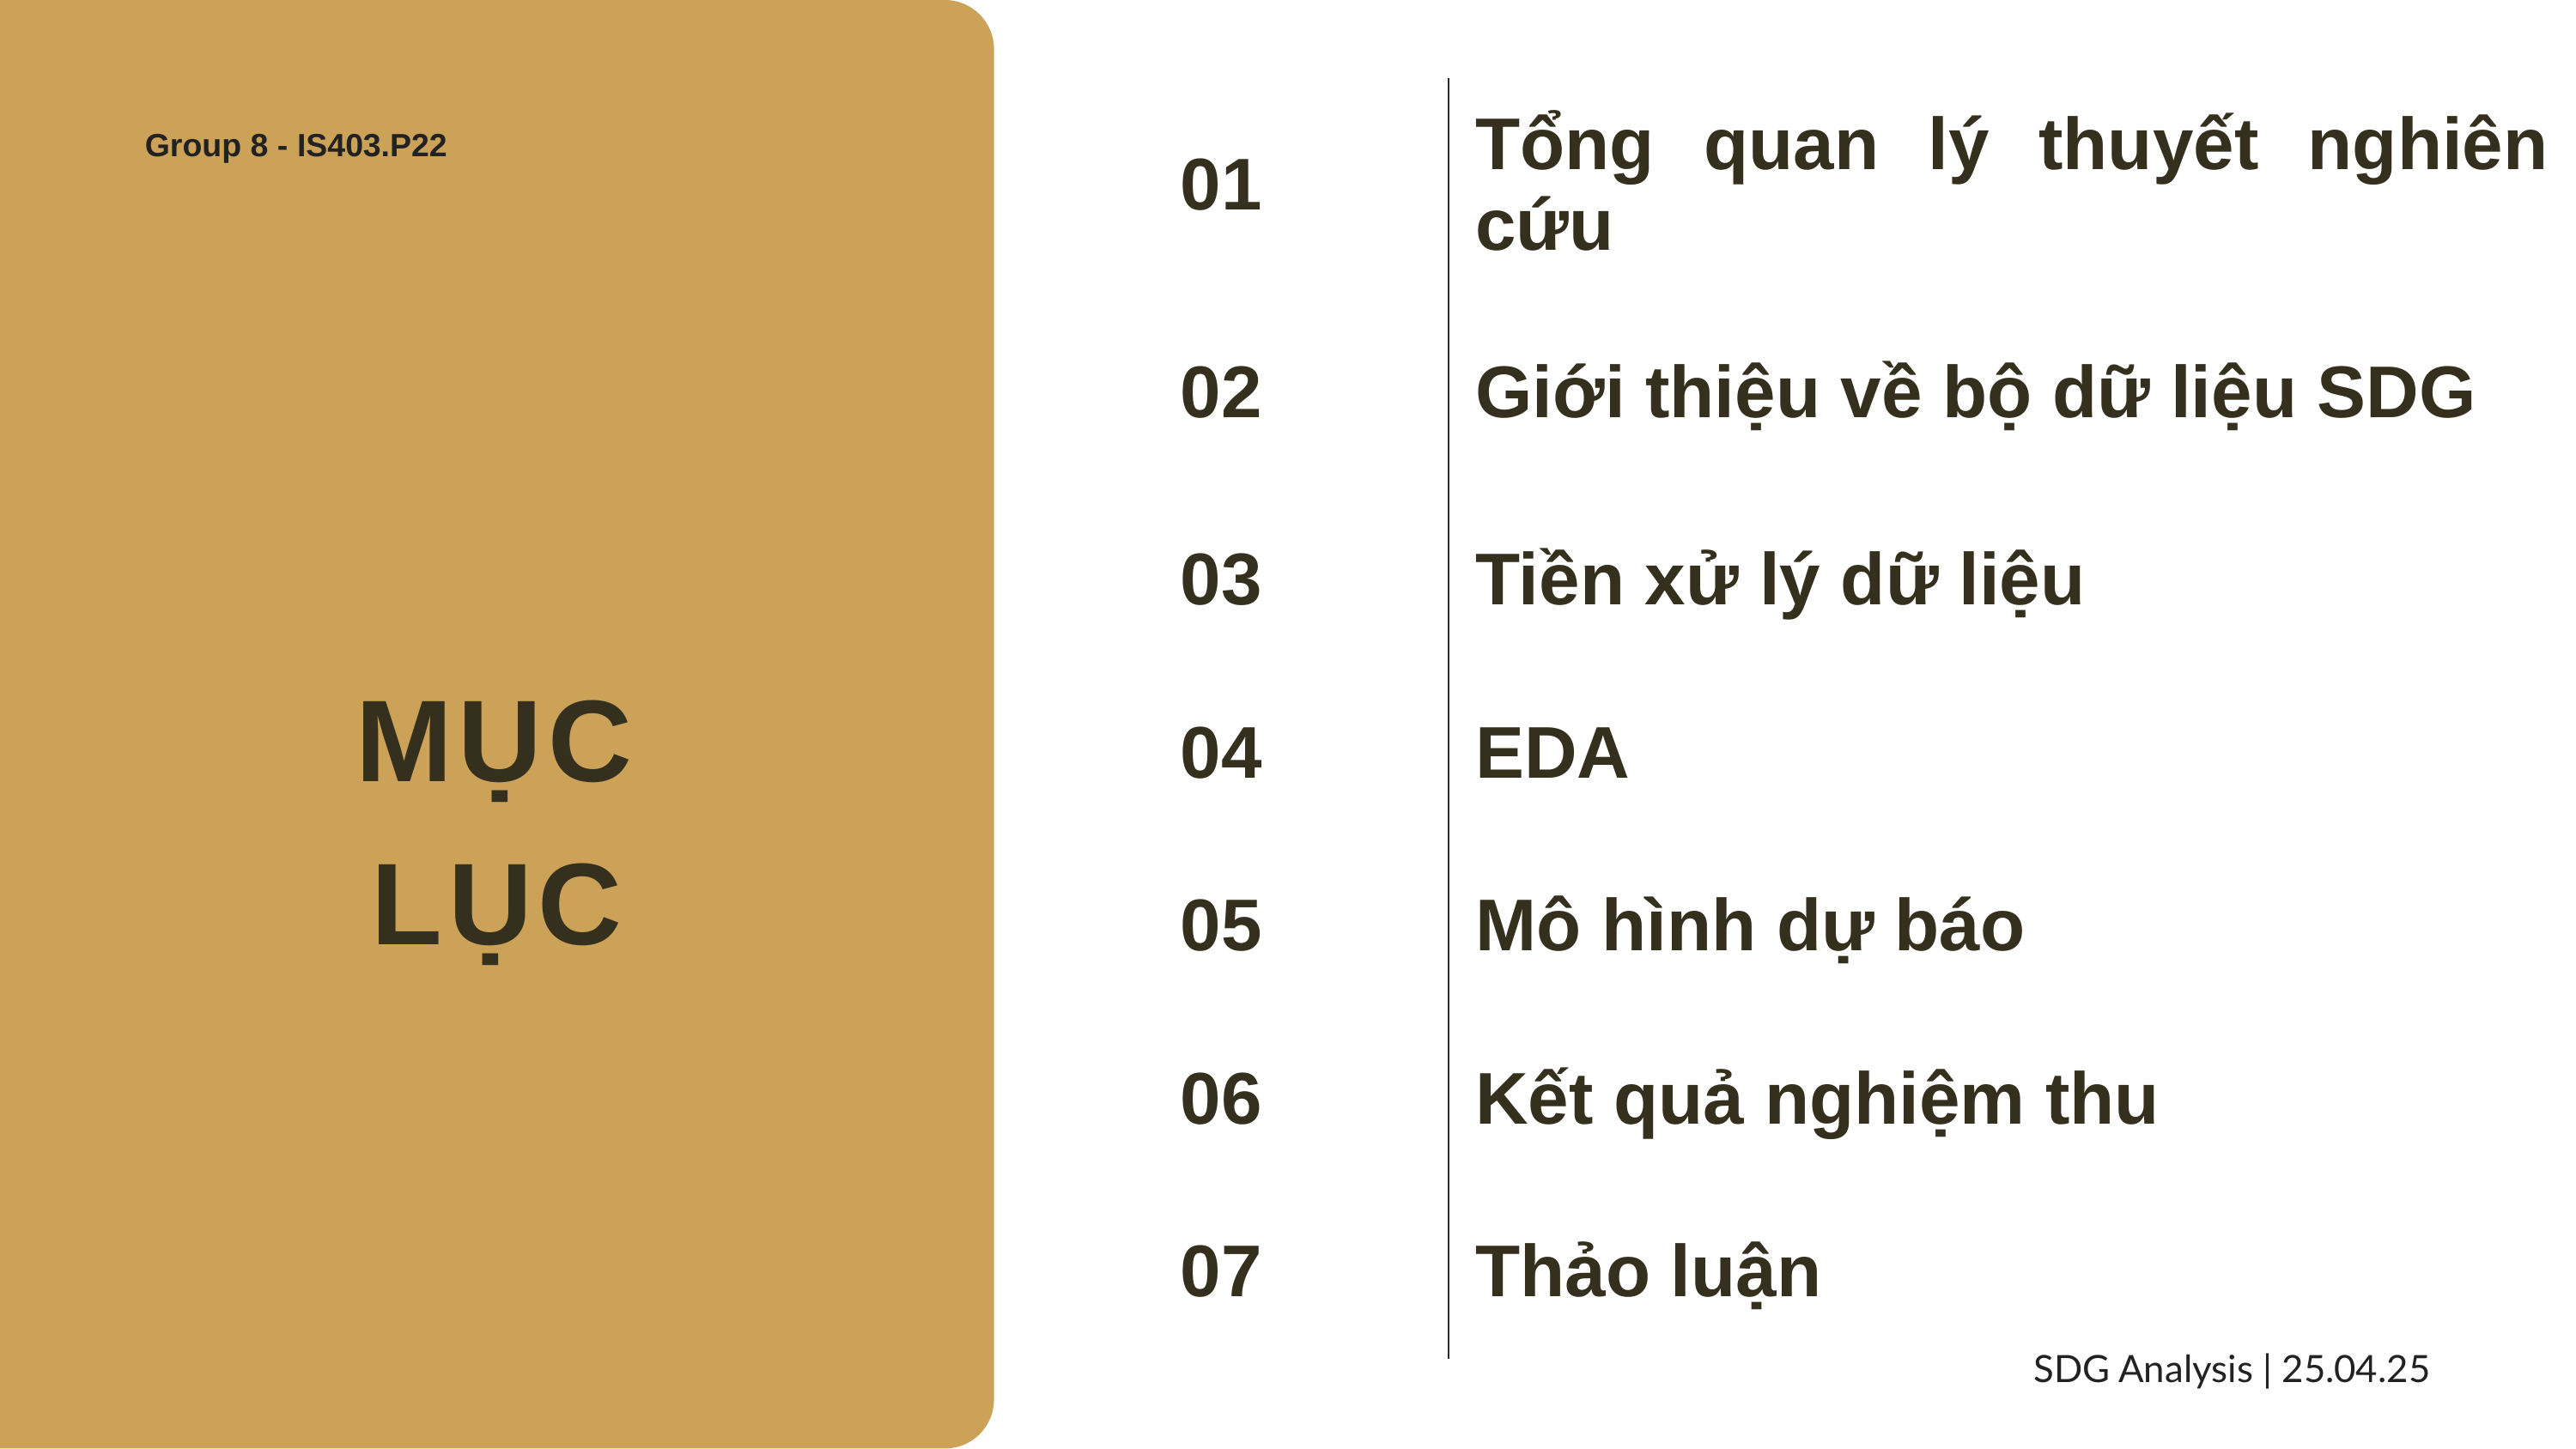

| 01 | Tổng quan lý thuyết nghiên cứu |
| --- | --- |
| 02 | Giới thiệu về bộ dữ liệu SDG |
| 03 | Tiền xử lý dữ liệu |
| 04 | EDA |
| 05 | Mô hình dự báo |
| 06 | Kết quả nghiệm thu |
| 07 | Thảo luận |
Group 8 - IS403.P22
MỤC LỤC
SDG Analysis | 25.04.25